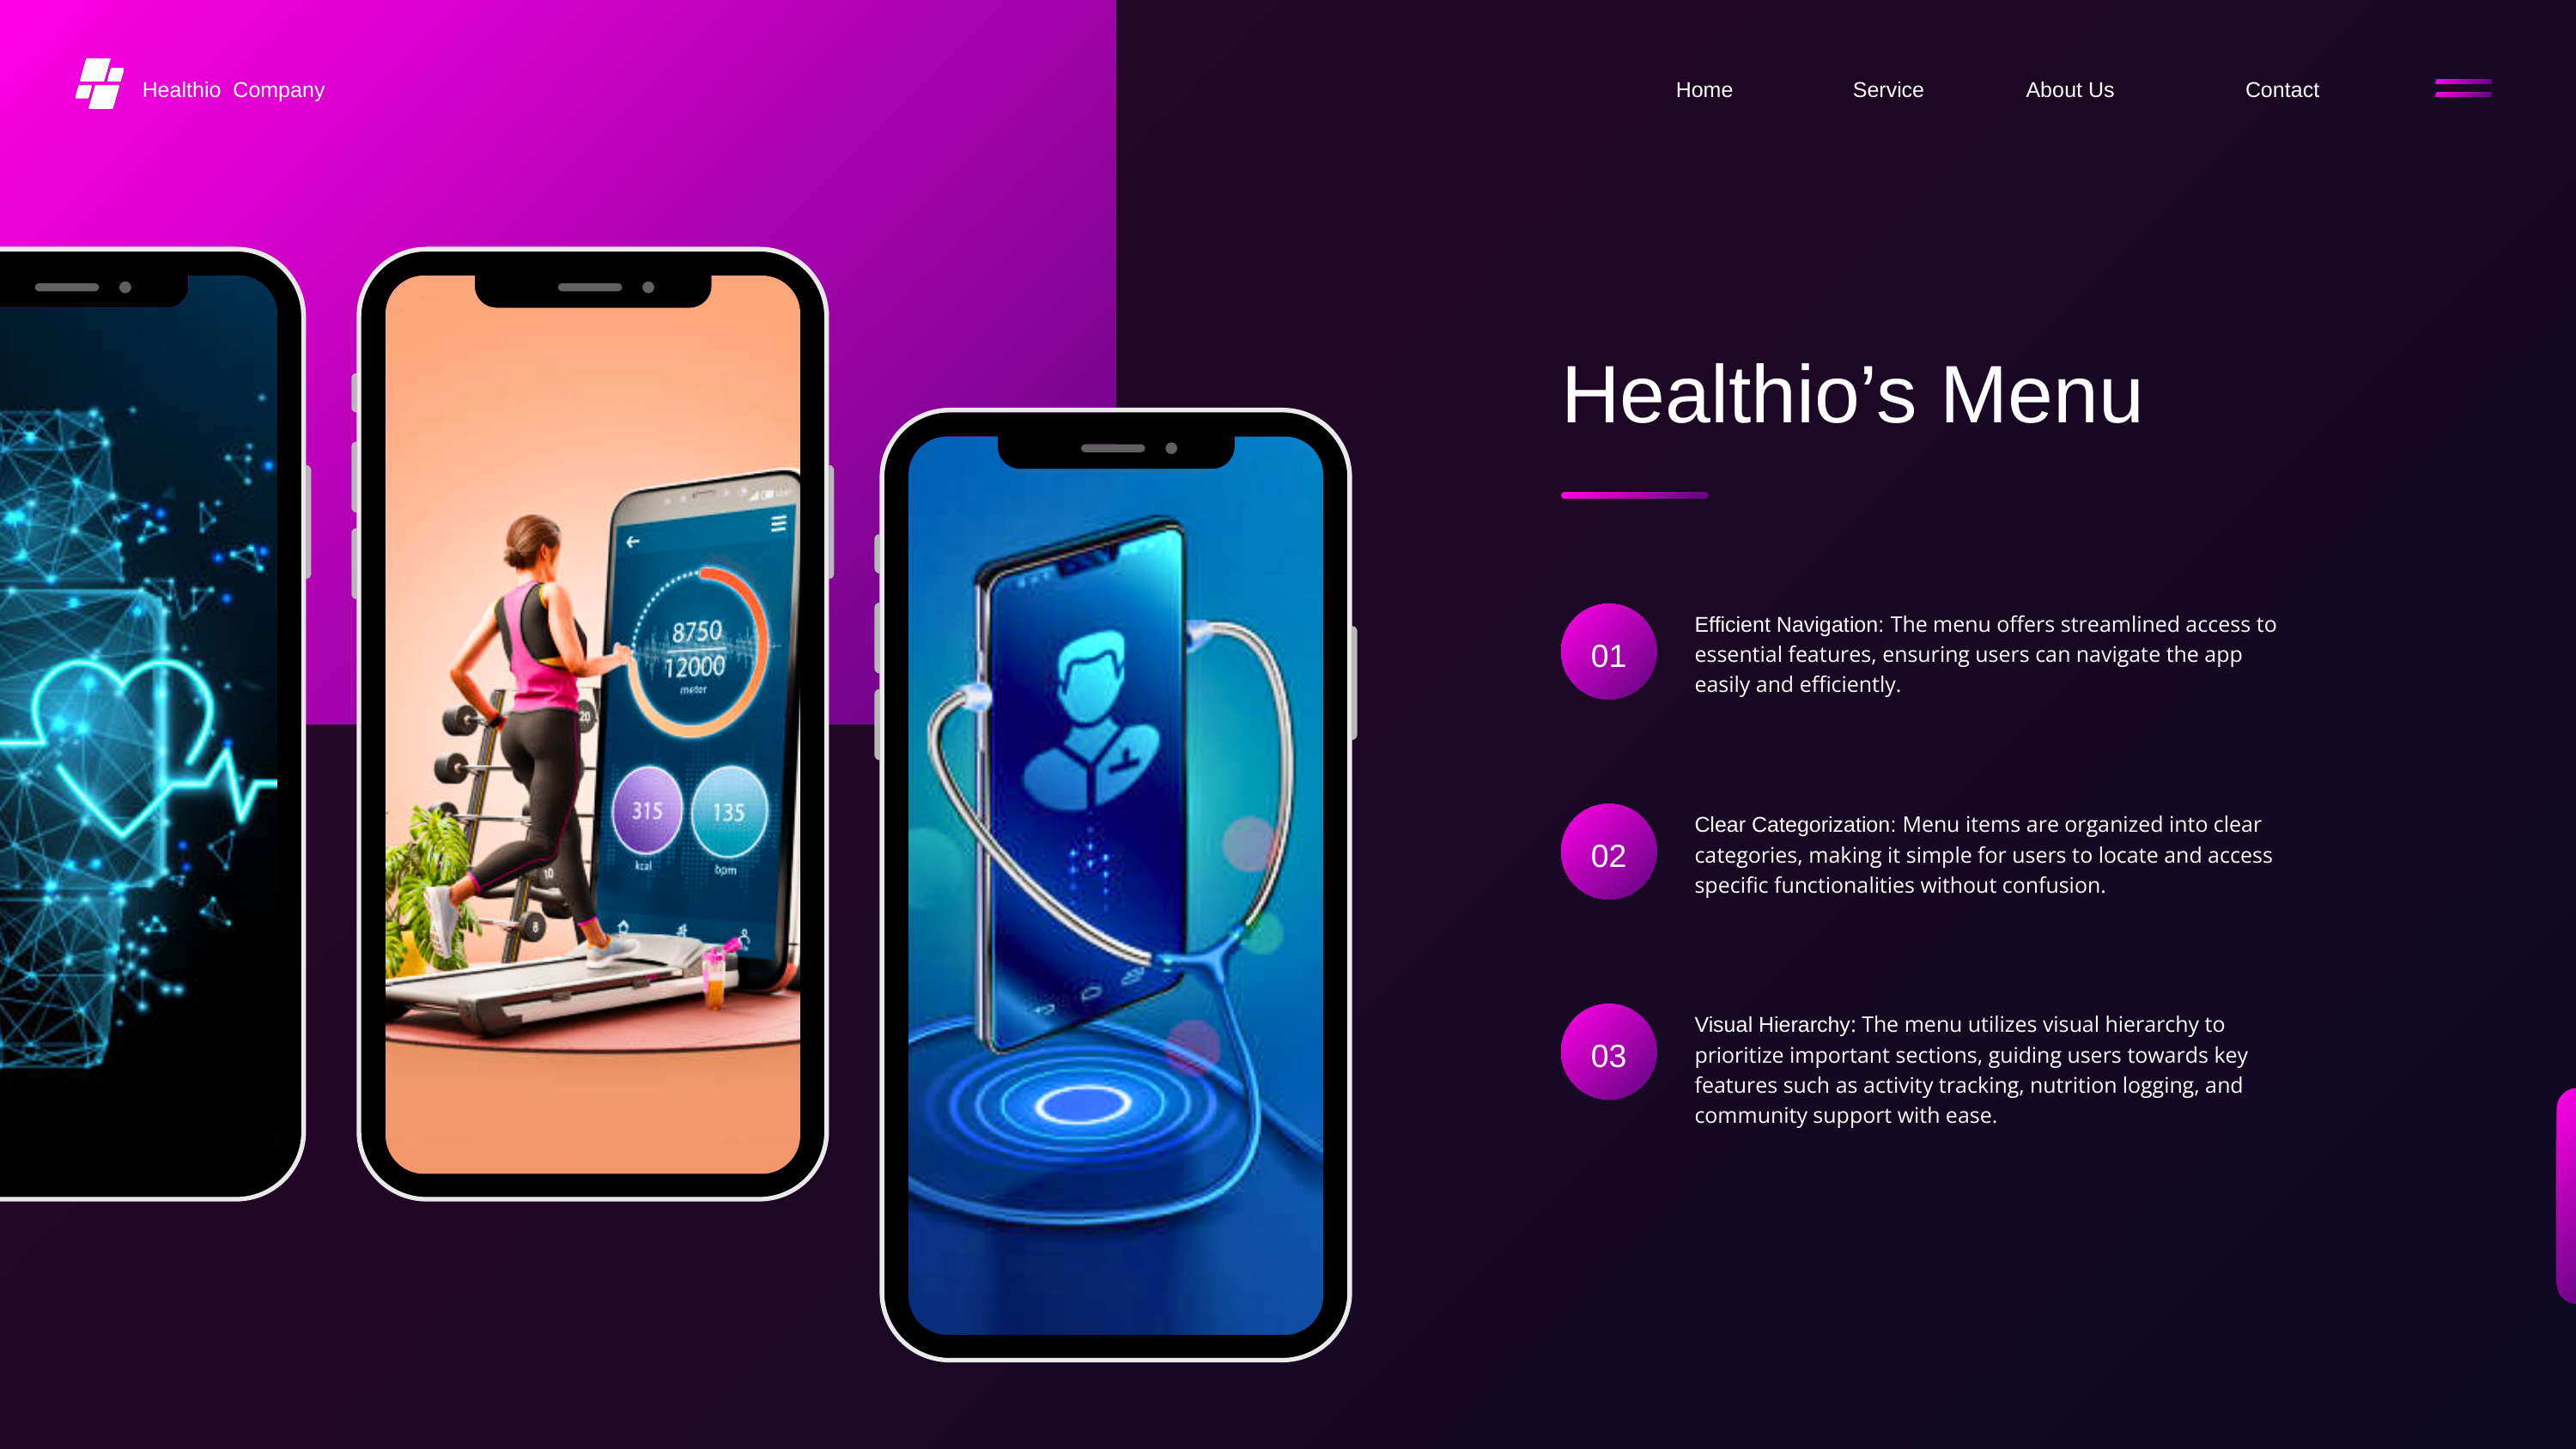

Healthio  Company
Home
Service
About Us
Contact

Healthio’s Menu

Efficient Navigation: The menu offers streamlined access to essential features, ensuring users can navigate the app easily and efficiently.

01

Clear Categorization: Menu items are organized into clear categories, making it simple for users to locate and access specific functionalities without confusion.

02

Visual Hierarchy: The menu utilizes visual hierarchy to prioritize important sections, guiding users towards key features such as activity tracking, nutrition logging, and community support with ease.

03